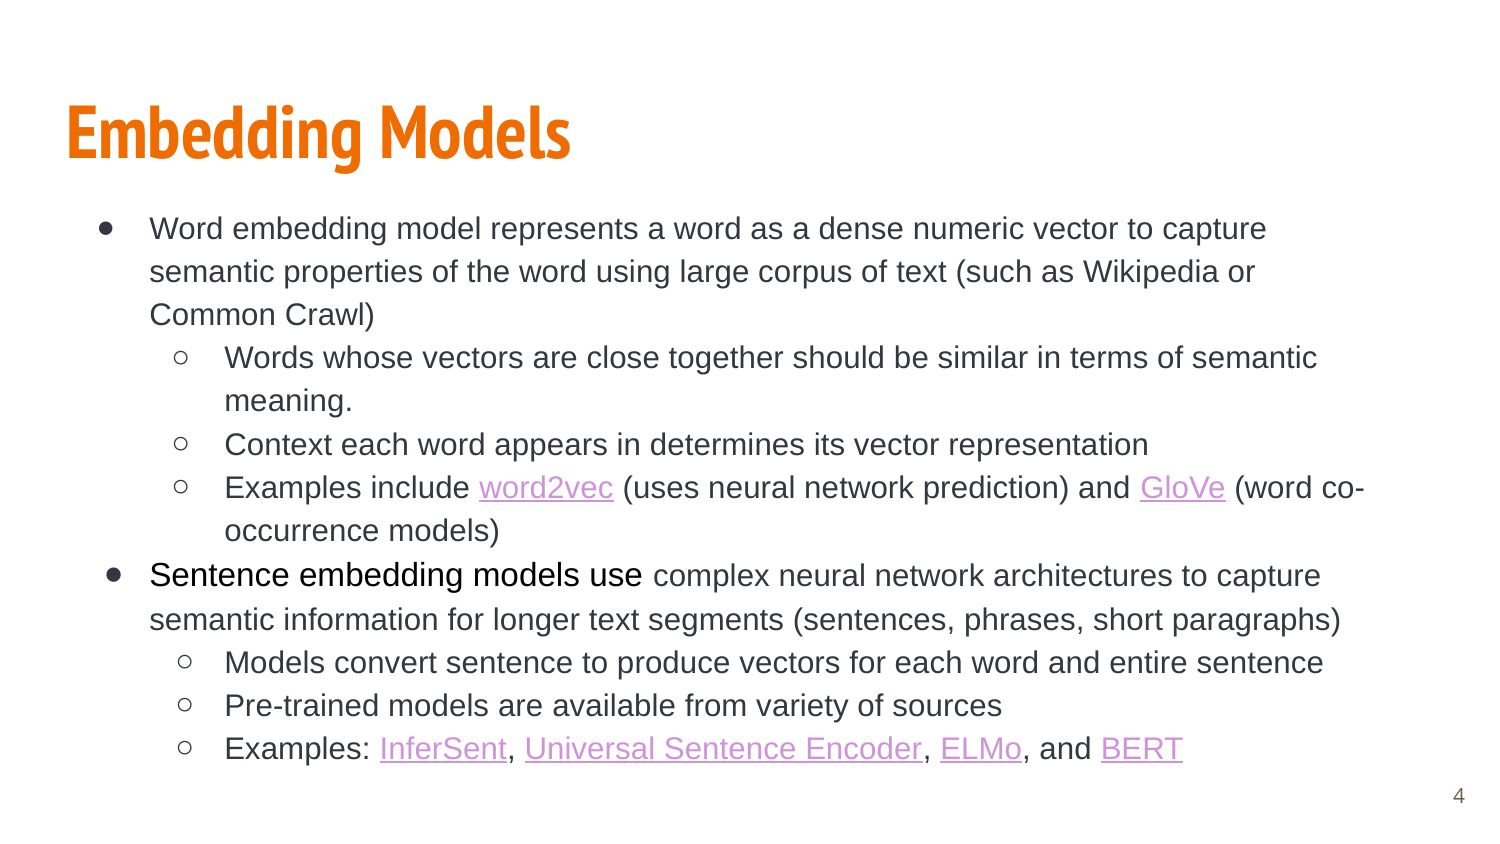

# Embedding Models
Word embedding model represents a word as a dense numeric vector to capture semantic properties of the word using large corpus of text (such as Wikipedia or Common Crawl)
Words whose vectors are close together should be similar in terms of semantic meaning.
Context each word appears in determines its vector representation
Examples include word2vec (uses neural network prediction) and GloVe (word co-occurrence models)
Sentence embedding models use complex neural network architectures to capture semantic information for longer text segments (sentences, phrases, short paragraphs)
Models convert sentence to produce vectors for each word and entire sentence
Pre-trained models are available from variety of sources
Examples: InferSent, Universal Sentence Encoder, ELMo, and BERT

4